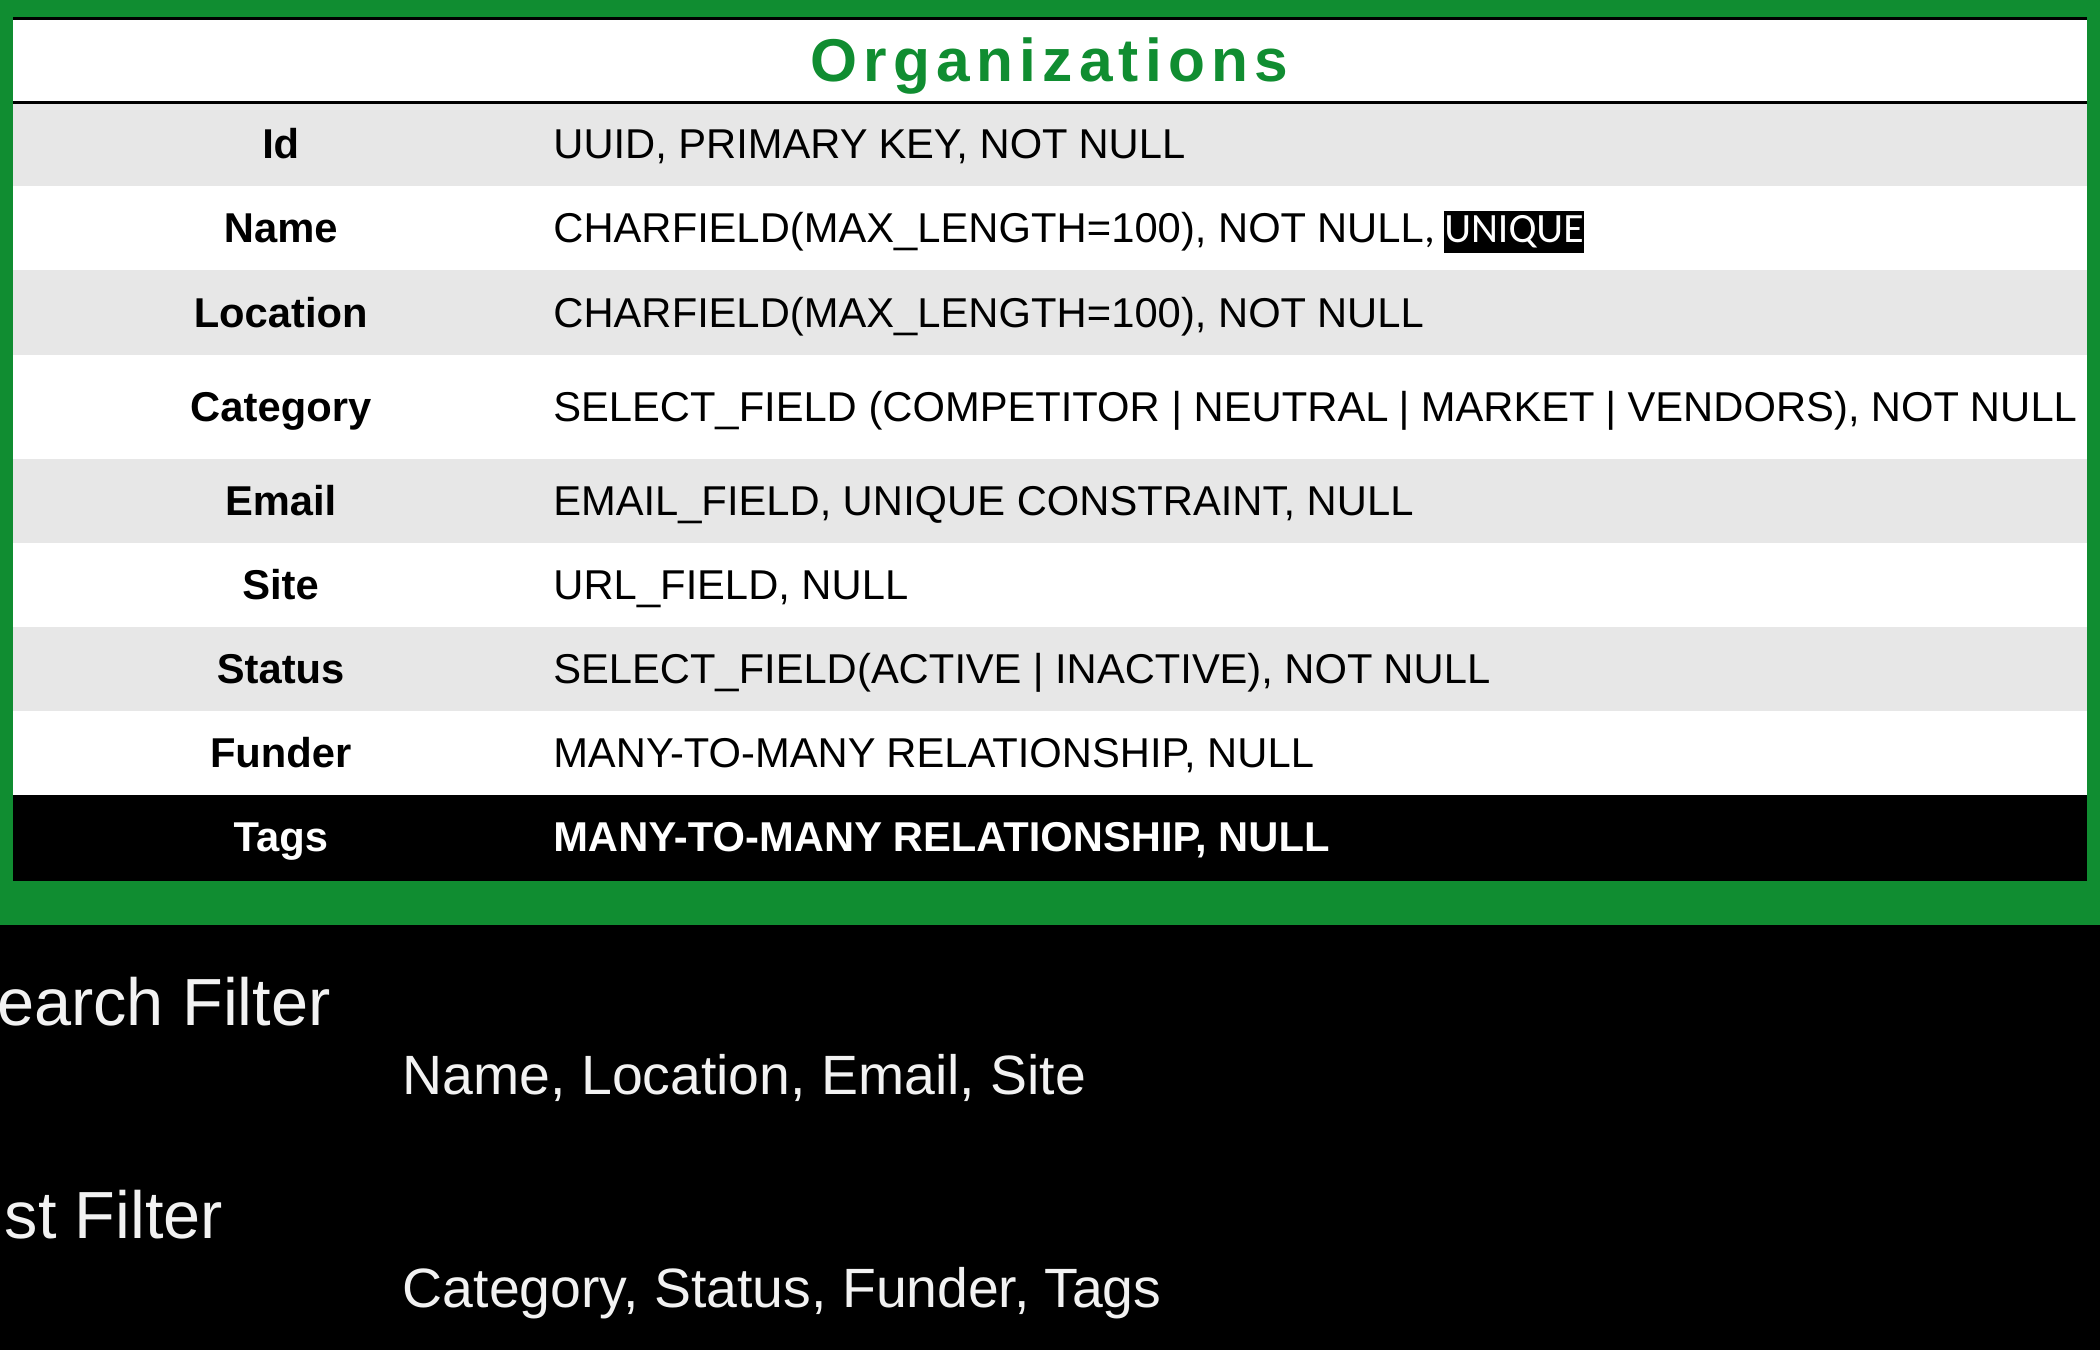

| Organizations |  |
| --- | --- |
| Id | UUID, PRIMARY KEY, NOT NULL |
| Name | CHARFIELD(MAX\_LENGTH=100), NOT NULL, UNIQUE |
| Location | CHARFIELD(MAX\_LENGTH=100), NOT NULL |
| Category | SELECT\_FIELD (COMPETITOR | NEUTRAL | MARKET | VENDORS), NOT NULL |
| Email | EMAIL\_FIELD, UNIQUE CONSTRAINT, NULL |
| Site | URL\_FIELD, NULL |
| Status | SELECT\_FIELD(ACTIVE | INACTIVE), NOT NULL |
| Funder | MANY-TO-MANY RELATIONSHIP, NULL |
| Tags | MANY-TO-MANY RELATIONSHIP, NULL |

Search Filter
Name, Location, Email, Site

List Filter
Category, Status, Funder, Tags